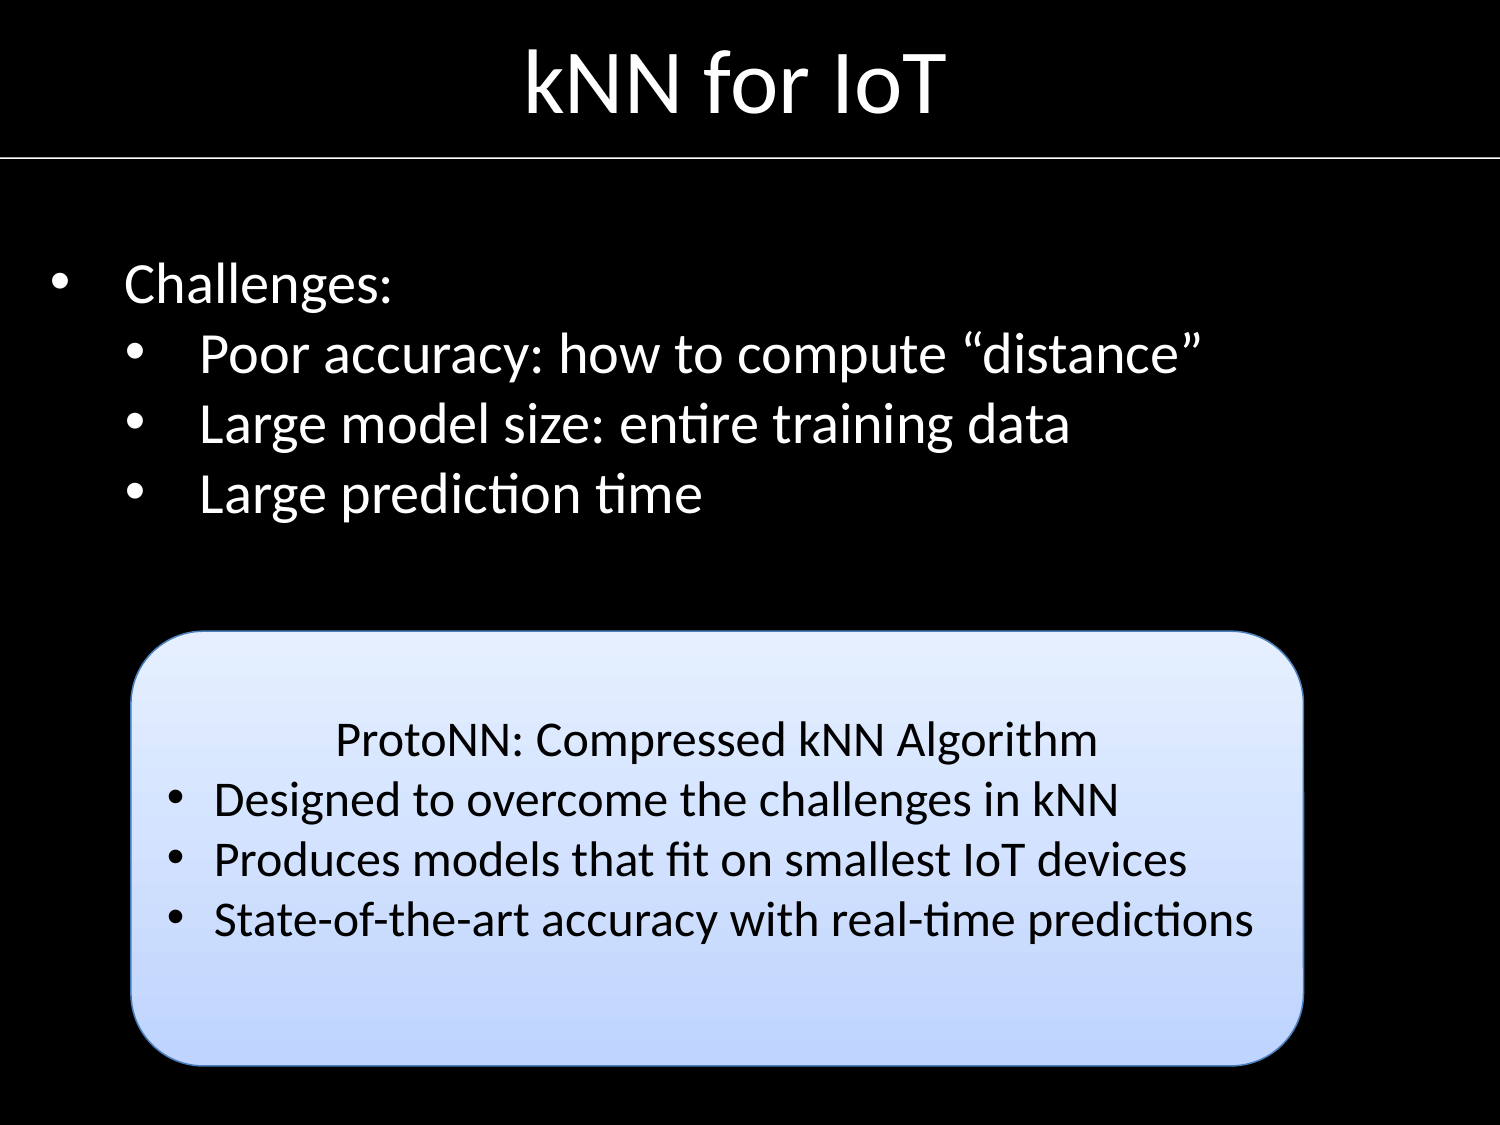

kNN for IoT

Challenges:
Poor accuracy: how to compute “distance”
Large model size: entire training data
Large prediction time
ProtoNN: Compressed kNN Algorithm
Designed to overcome the challenges in kNN
Produces models that fit on smallest IoT devices
State-of-the-art accuracy with real-time predictions